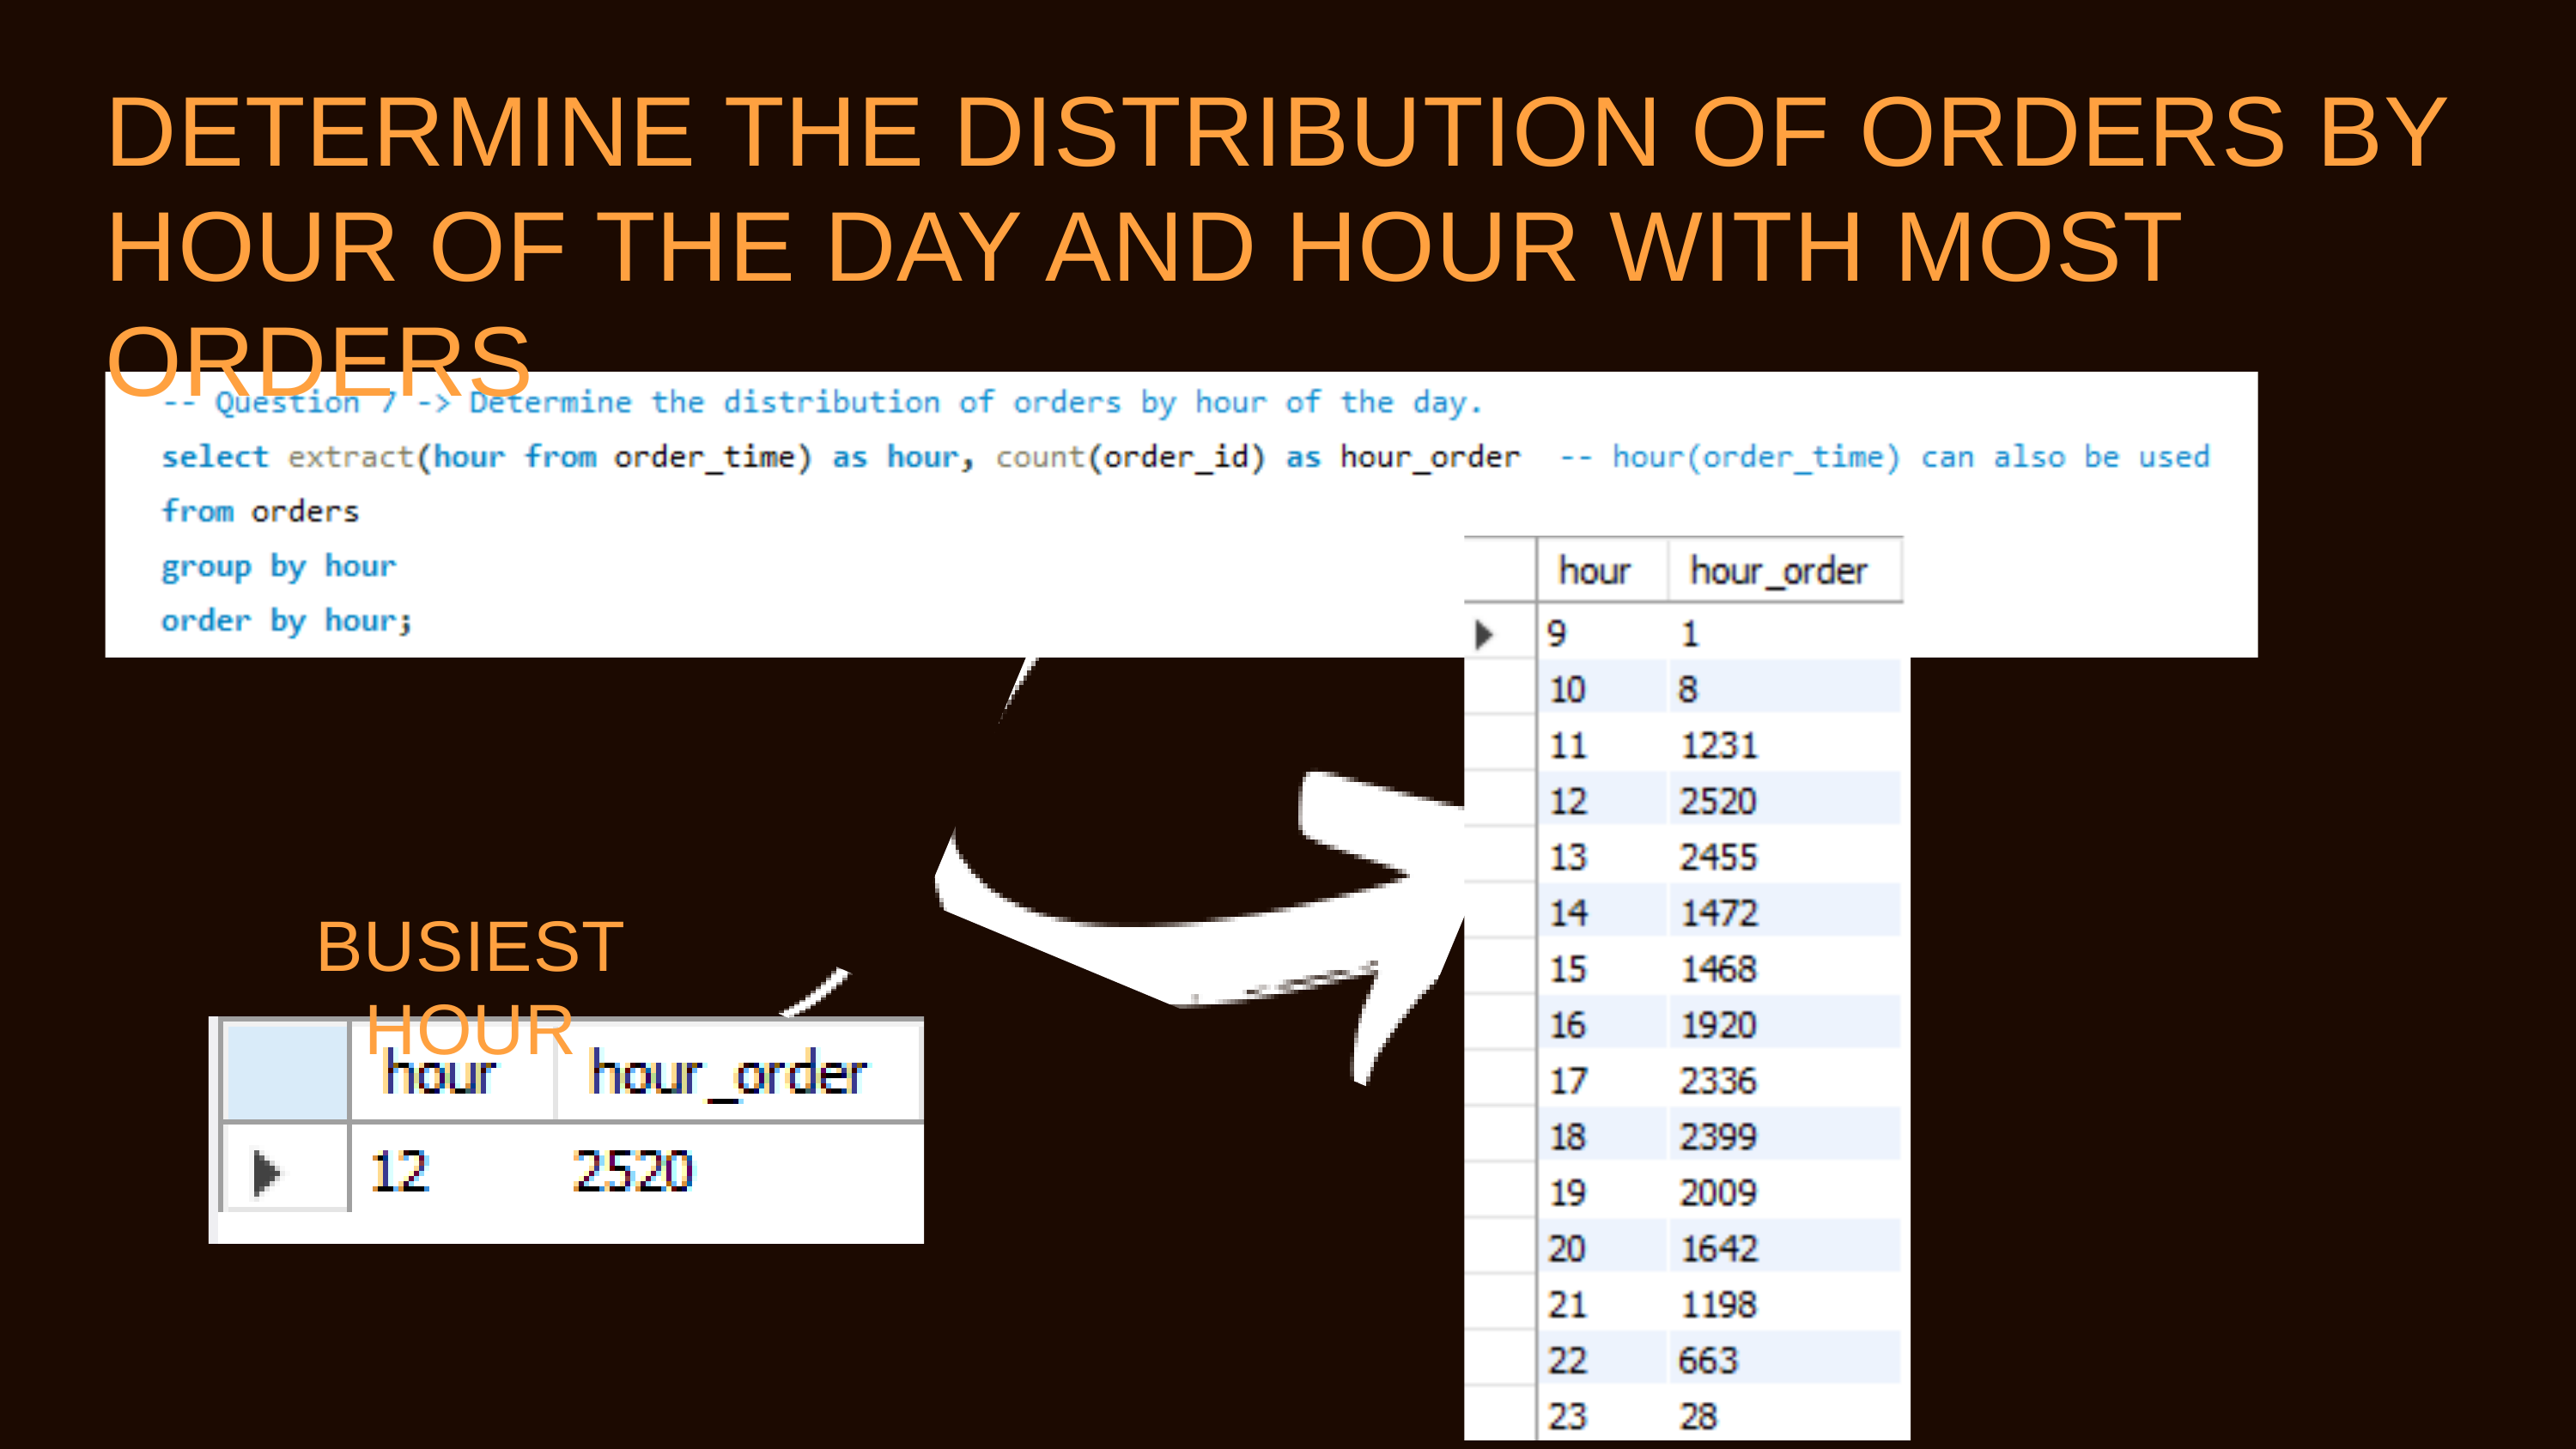

DETERMINE THE DISTRIBUTION OF ORDERS BY HOUR OF THE DAY AND HOUR WITH MOST ORDERS

BUSIEST HOUR